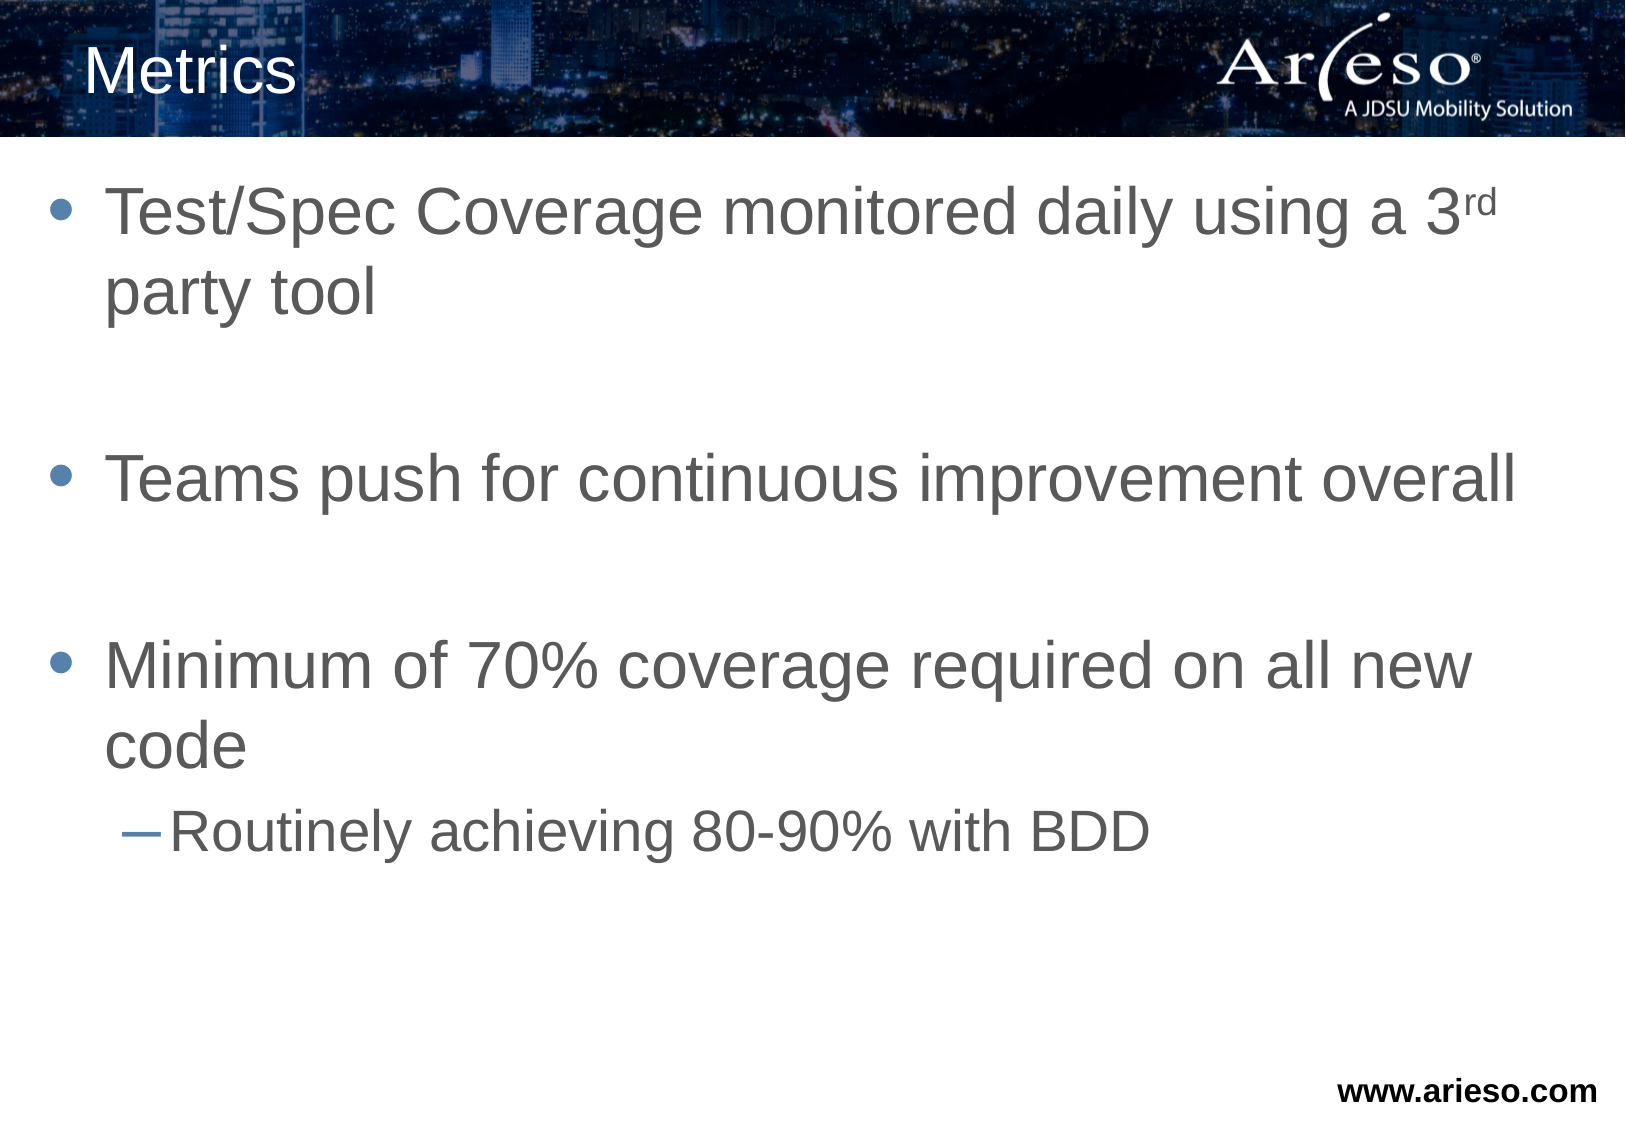

# Metrics
Test/Spec Coverage monitored daily using a 3rd party tool

Teams push for continuous improvement overall

Minimum of 70% coverage required on all new code
Routinely achieving 80-90% with BDD